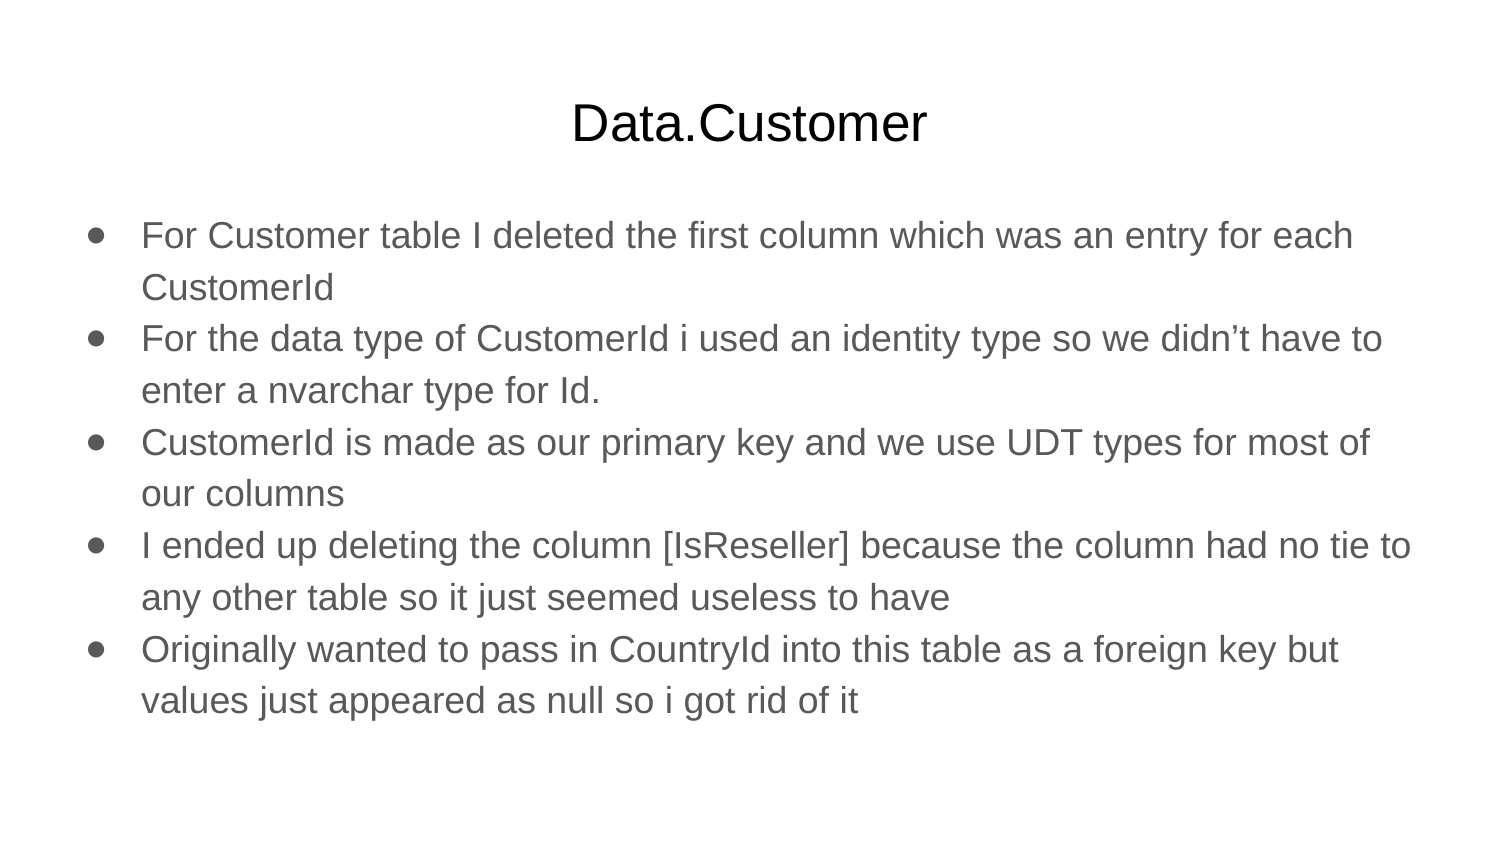

# Data.Customer
For Customer table I deleted the first column which was an entry for each CustomerId
For the data type of CustomerId i used an identity type so we didn’t have to enter a nvarchar type for Id.
CustomerId is made as our primary key and we use UDT types for most of our columns
I ended up deleting the column [IsReseller] because the column had no tie to any other table so it just seemed useless to have
Originally wanted to pass in CountryId into this table as a foreign key but values just appeared as null so i got rid of it